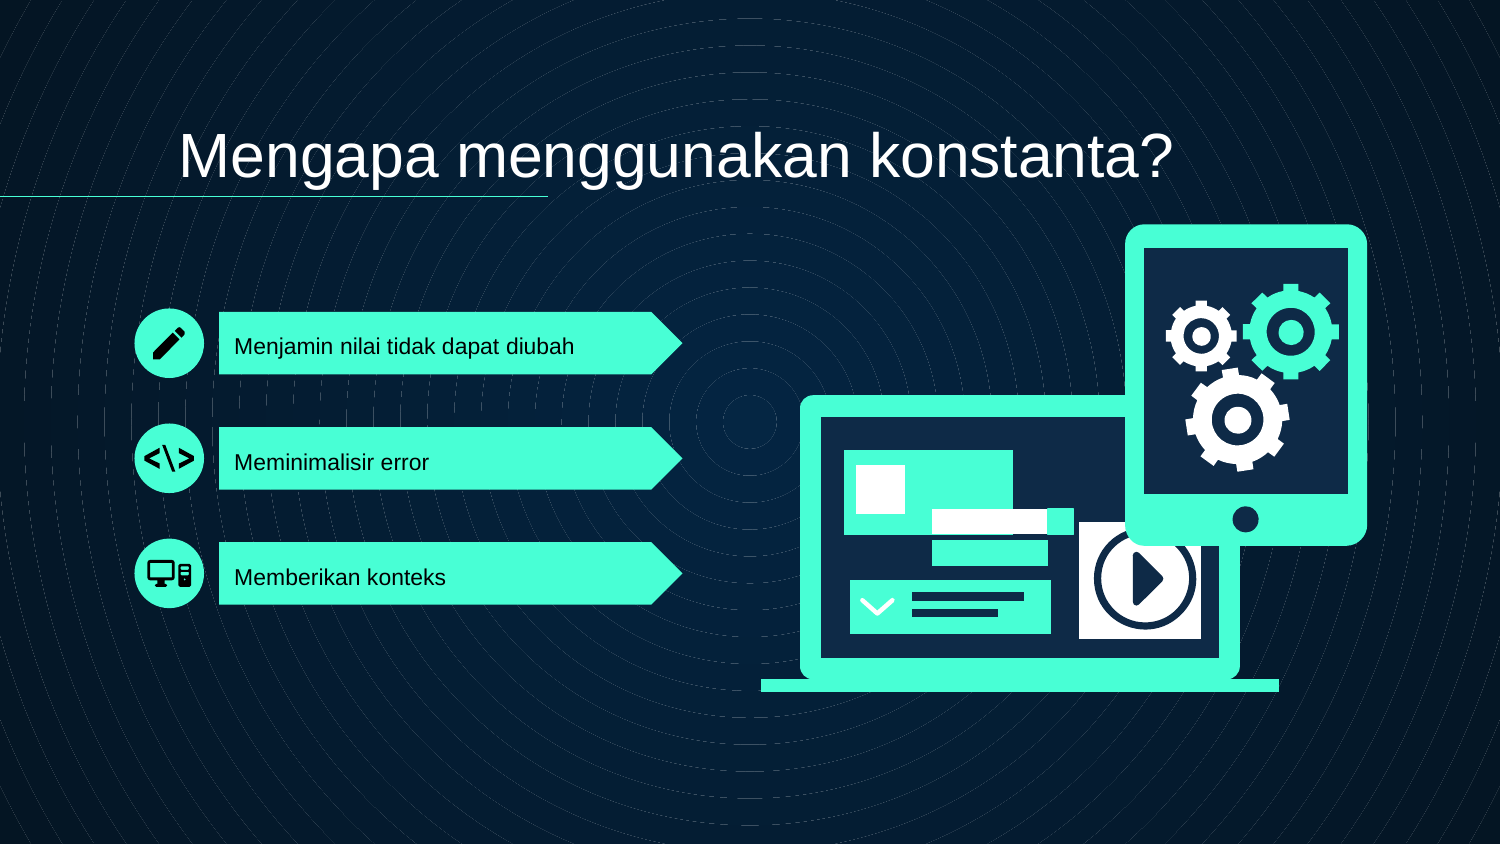

Mengapa menggunakan konstanta?

# Menjamin nilai tidak dapat diubah

Meminimalisir error

Memberikan konteks